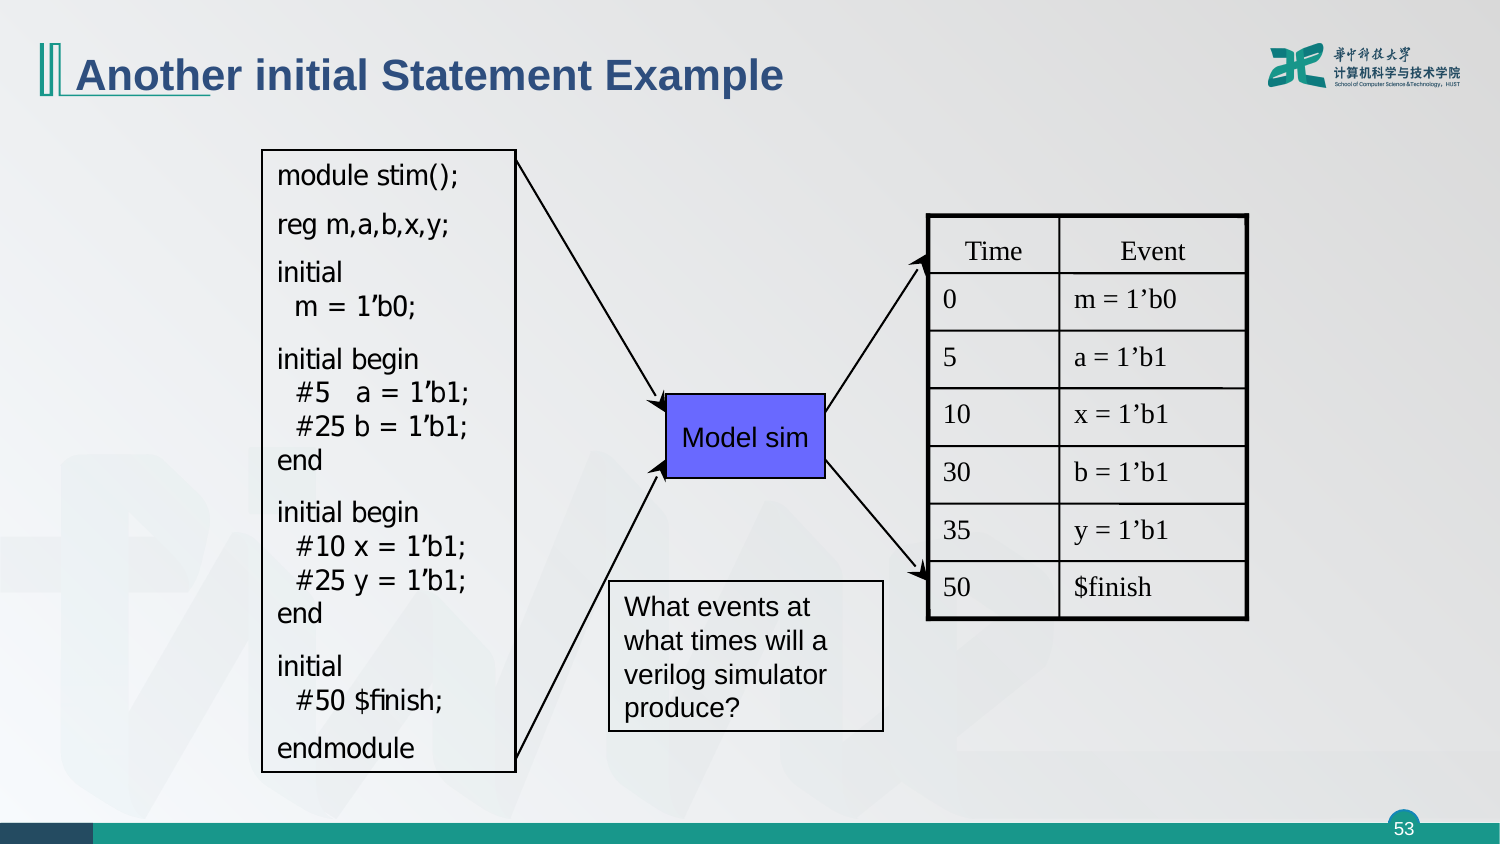

# Another initial Statement Example
module stim();

reg m,a,b,x,y;

initial
  m = 1’b0;

initial begin
  #5   a = 1’b1;
  #25 b = 1’b1;
end

initial begin
  #10 x = 1’b1;
  #25 y = 1’b1;
end

initial
  #50 $finish;

endmodule

Time

Event

0

m = 1’b0
5

a = 1’b1
10

x = 1’b1
30

b = 1’b1

35

y = 1’b1
50

$finish

Model sim

What events at what times will a verilog simulator produce?